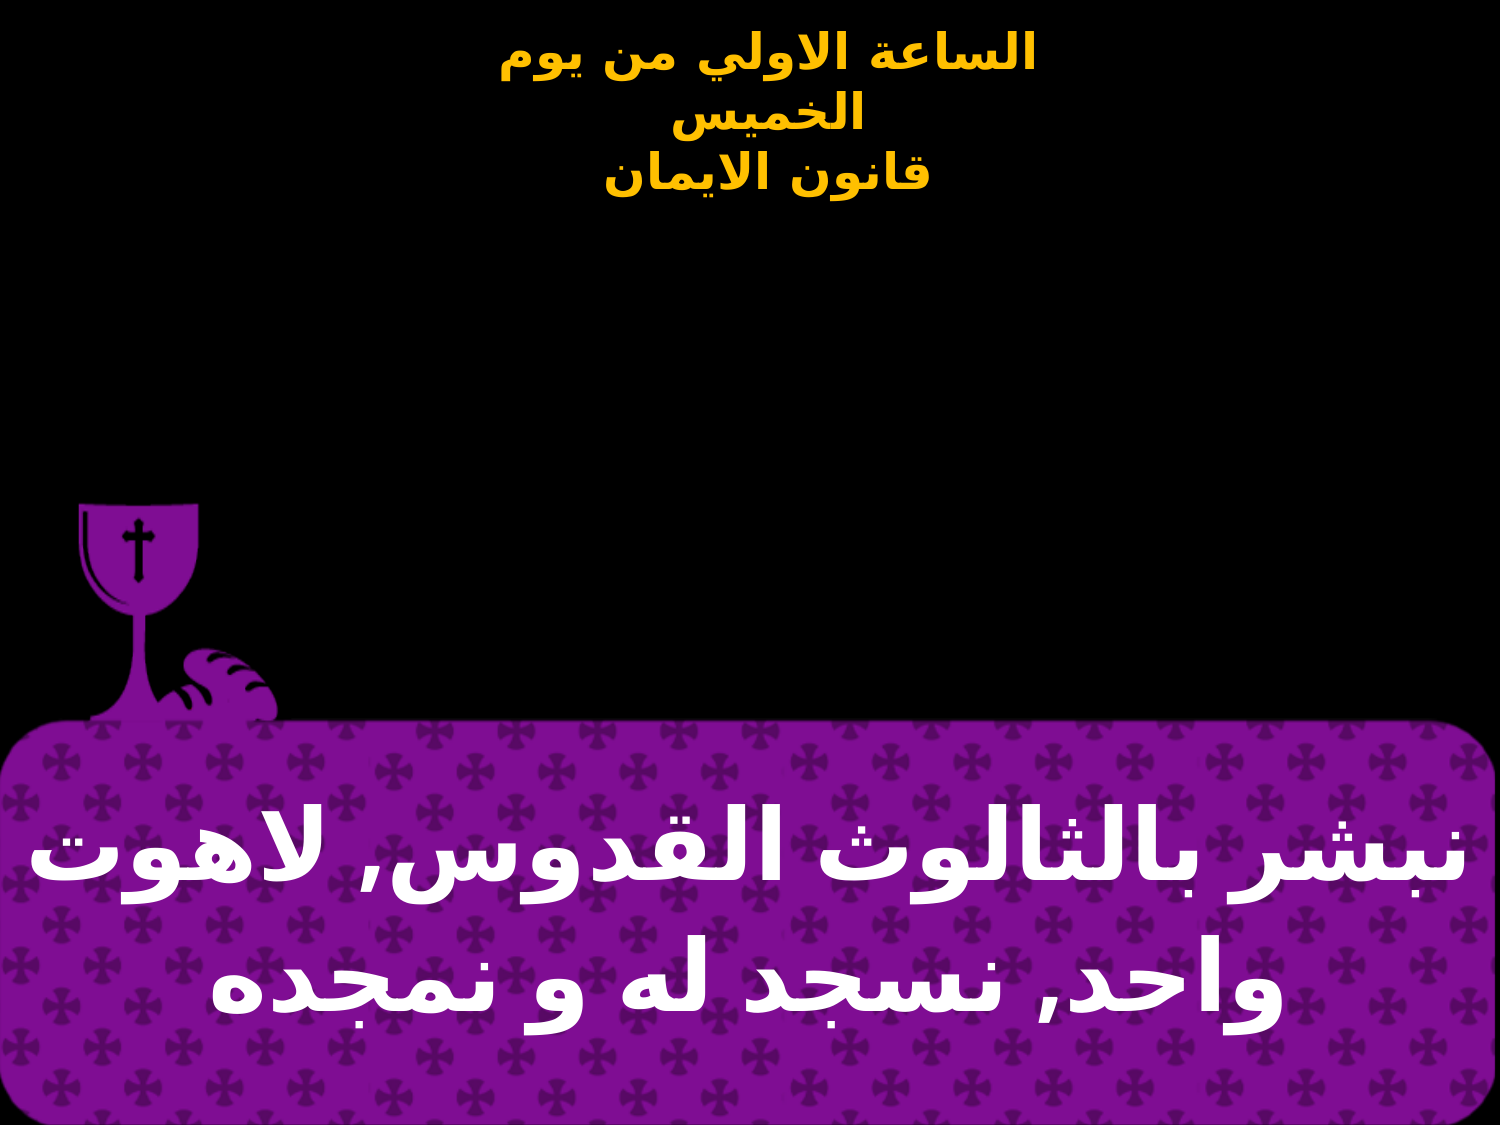

| نبشر بالثالوث القدوس, لاهوت واحد, نسجد له و نمجده |
| --- |